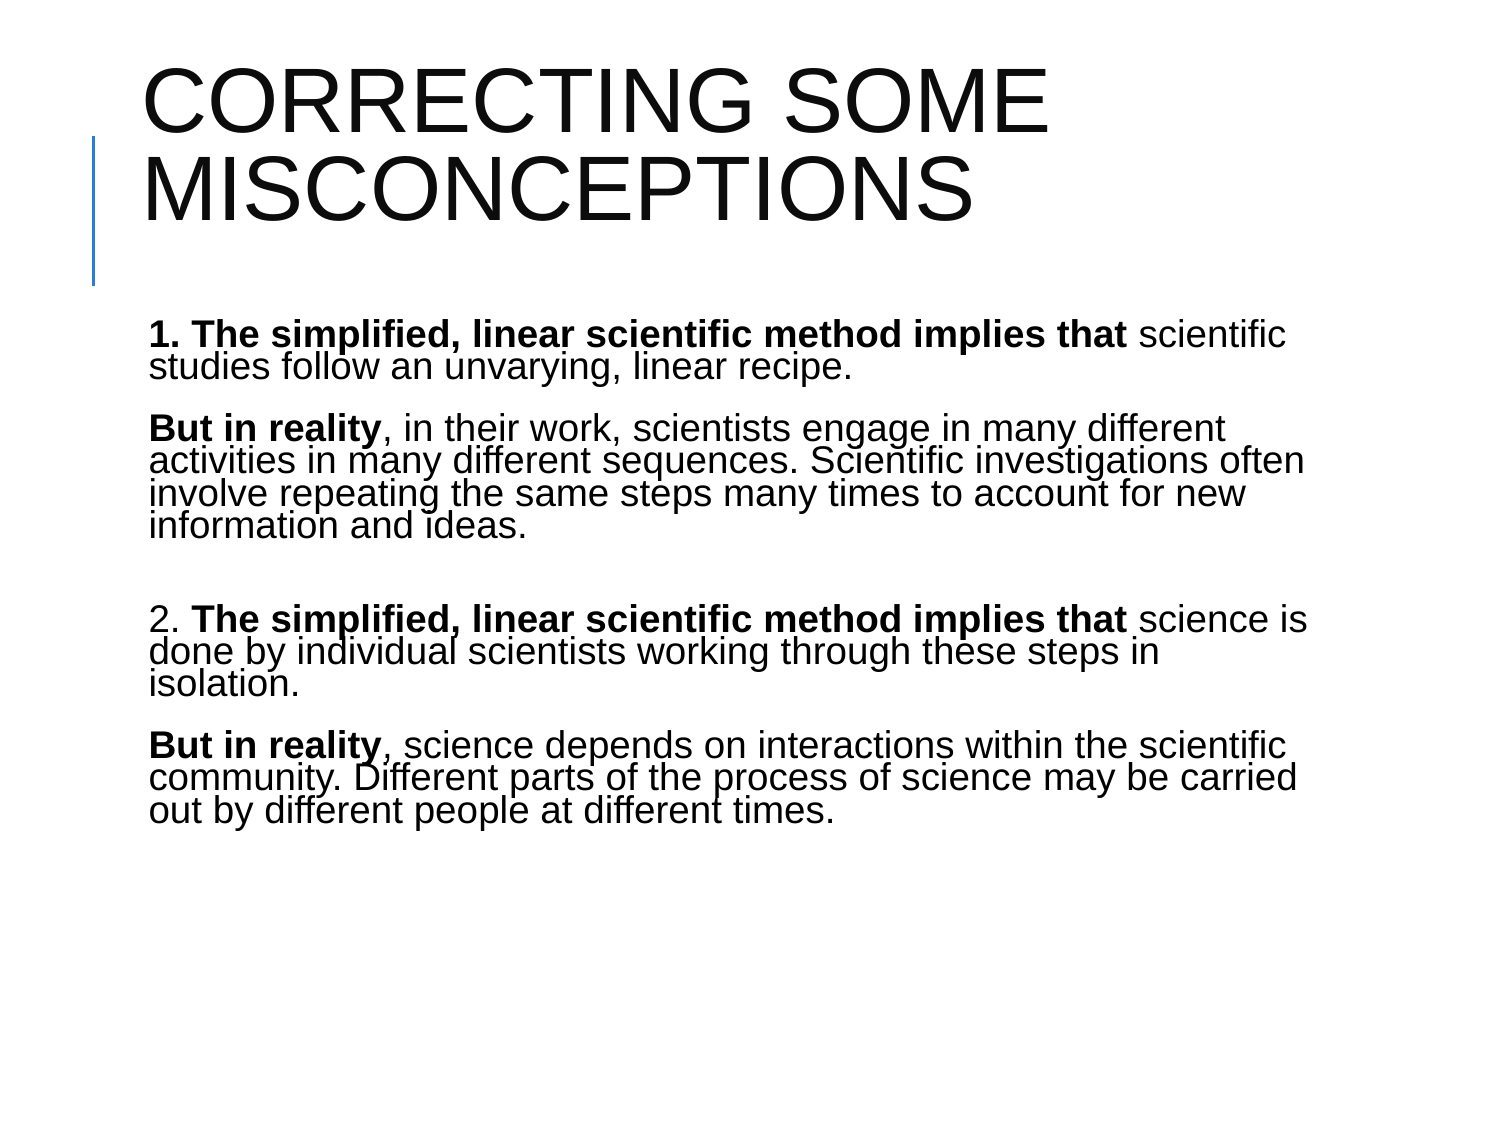

# CORRECTING SOME MISCONCEPTIONS
1. The simplified, linear scientific method implies that scientific studies follow an unvarying, linear recipe.
But in reality, in their work, scientists engage in many different activities in many different sequences. Scientific investigations often involve repeating the same steps many times to account for new information and ideas.
2. The simplified, linear scientific method implies that science is done by individual scientists working through these steps in isolation.
But in reality, science depends on interactions within the scientific community. Different parts of the process of science may be carried out by different people at different times.